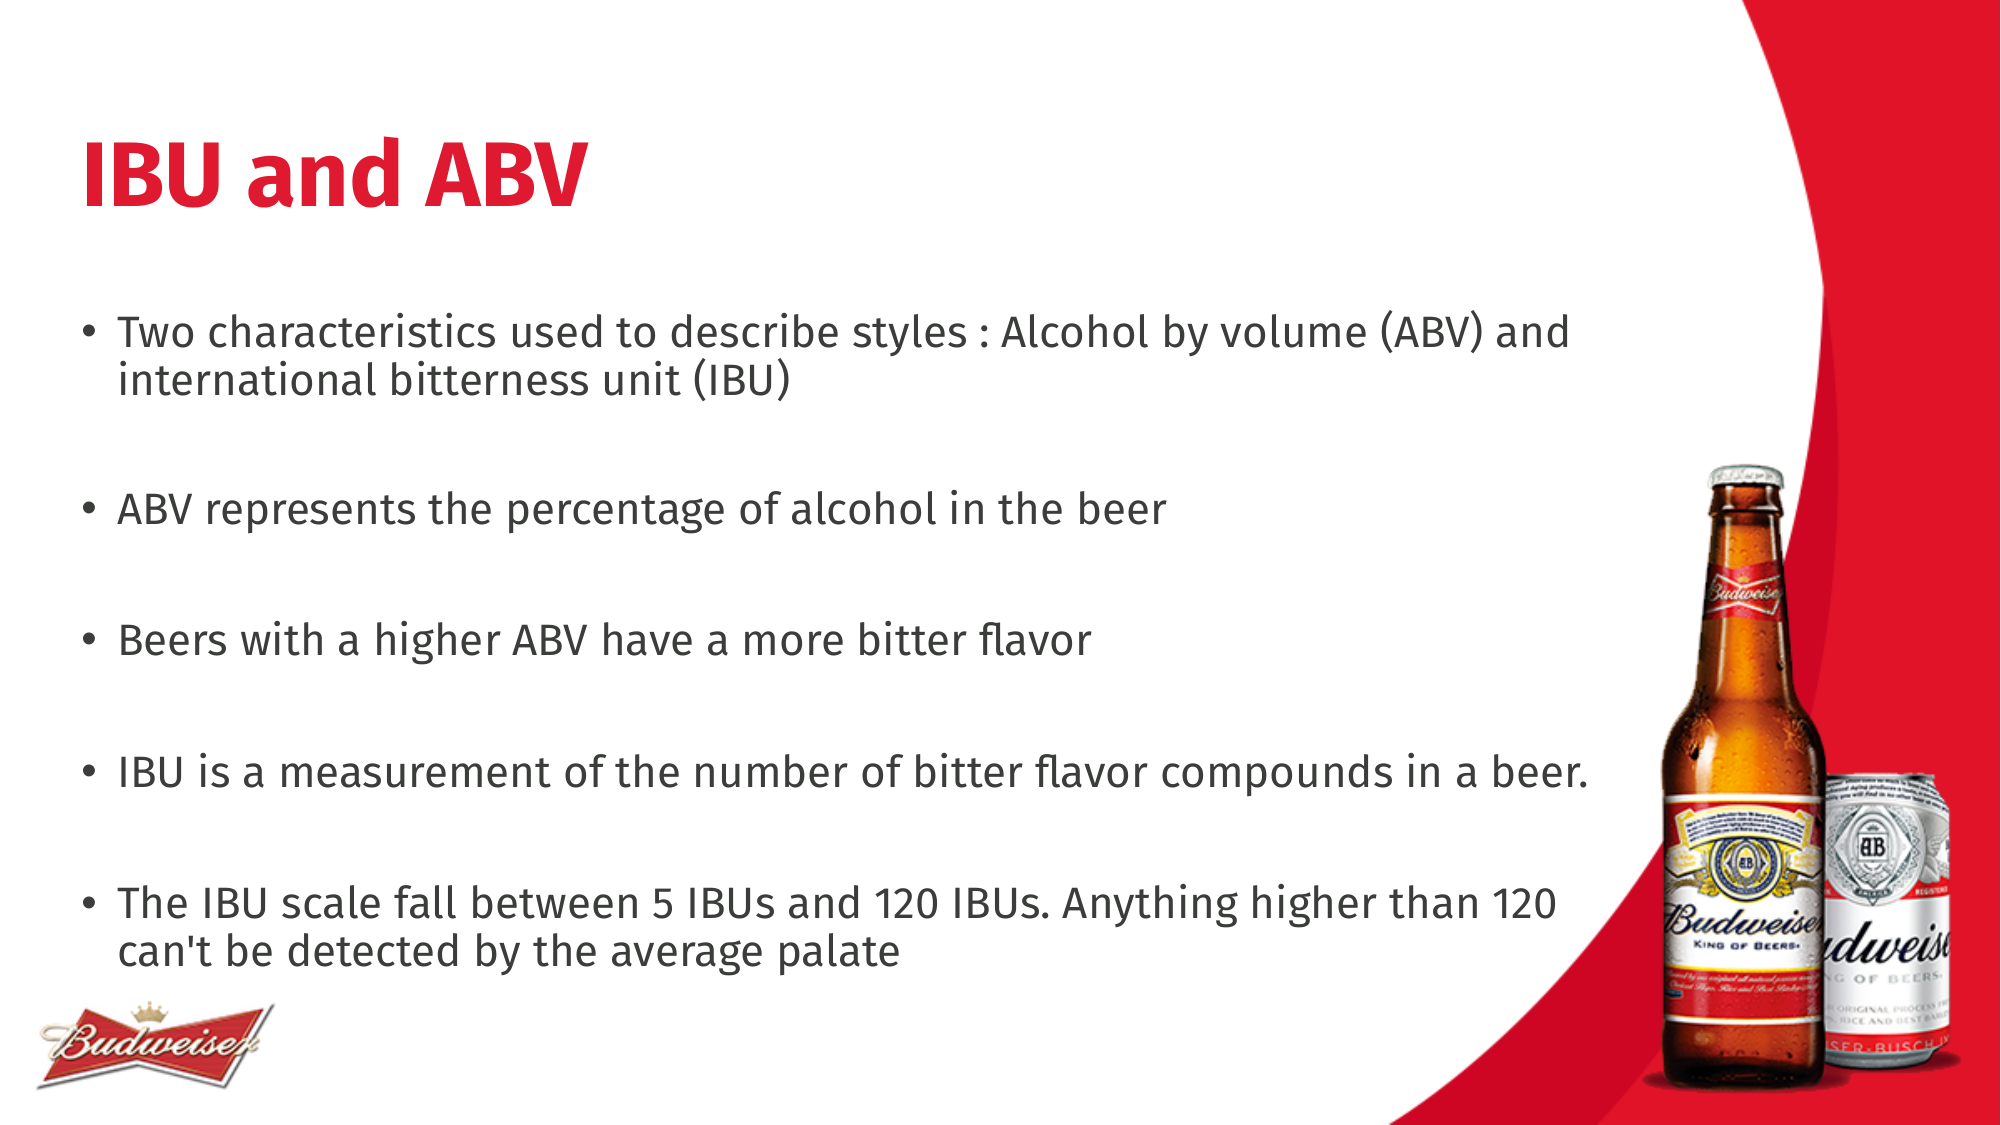

# IBU and ABV
Two characteristics used to describe styles : Alcohol by volume (ABV) and international bitterness unit (IBU)

ABV represents the percentage of alcohol in the beer

Beers with a higher ABV have a more bitter flavor

IBU is a measurement of the number of bitter flavor compounds in a beer.

The IBU scale fall between 5 IBUs and 120 IBUs. Anything higher than 120 can't be detected by the average palate